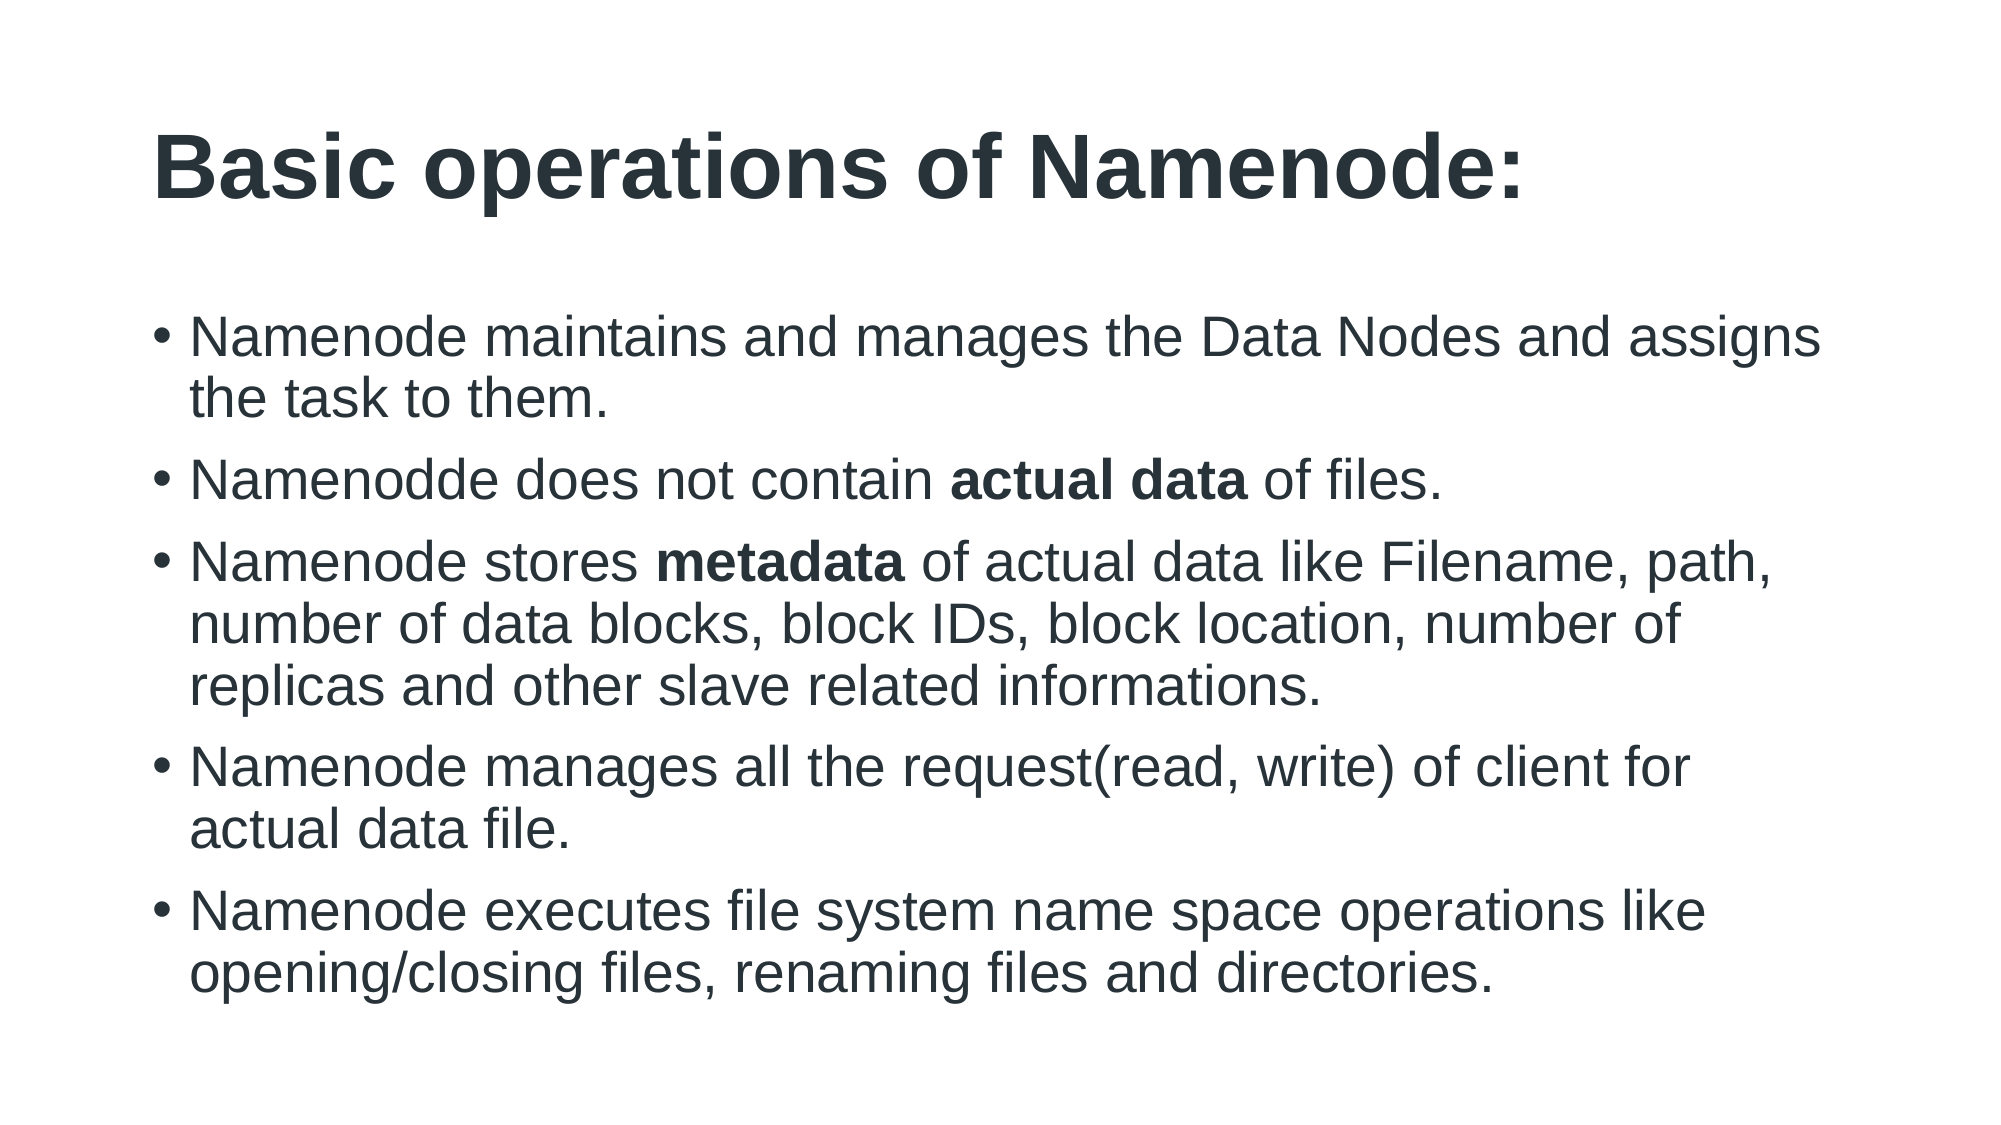

# Basic operations of Namenode:
Namenode maintains and manages the Data Nodes and assigns the task to them.
Namenodde does not contain actual data of files.
Namenode stores metadata of actual data like Filename, path, number of data blocks, block IDs, block location, number of replicas and other slave related informations.
Namenode manages all the request(read, write) of client for actual data file.
Namenode executes file system name space operations like opening/closing files, renaming files and directories.